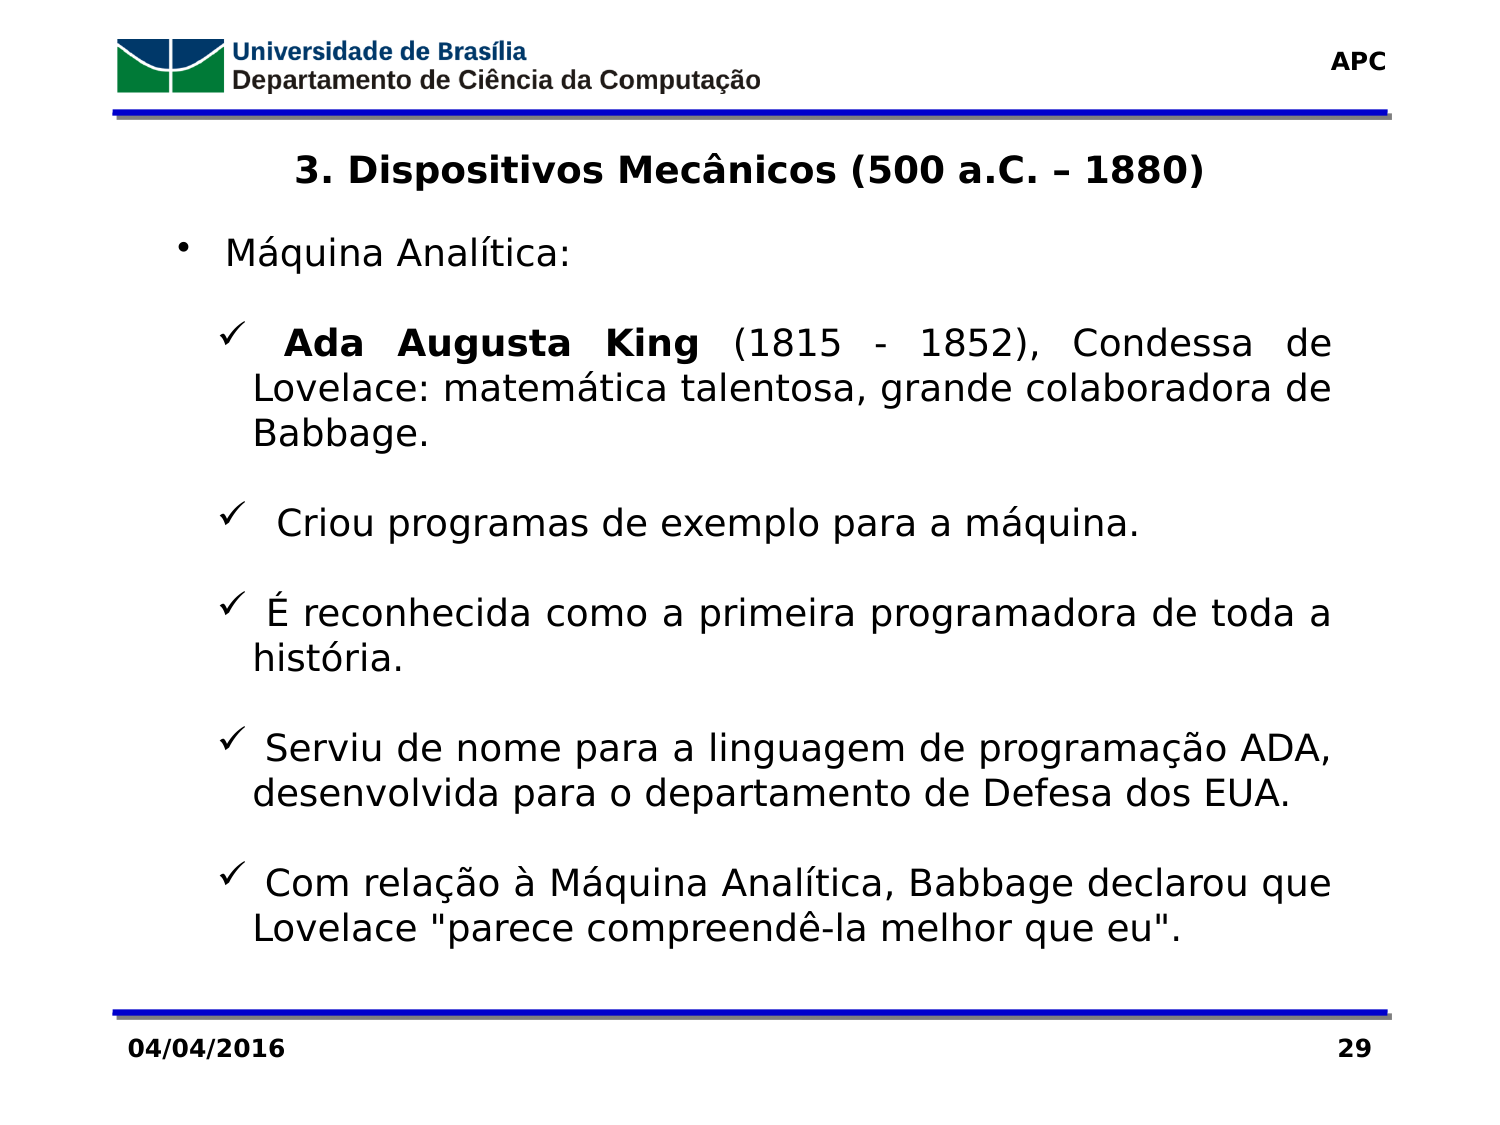

3. Dispositivos Mecânicos (500 a.C. – 1880)

 Máquina Analítica:

 Ada Augusta King (1815 - 1852), Condessa de Lovelace: matemática talentosa, grande colaboradora de Babbage.

  Criou programas de exemplo para a máquina.

 É reconhecida como a primeira programadora de toda a história.

 Serviu de nome para a linguagem de programação ADA, desenvolvida para o departamento de Defesa dos EUA.

 Com relação à Máquina Analítica, Babbage declarou que Lovelace "parece compreendê-la melhor que eu".

04/04/2016
29